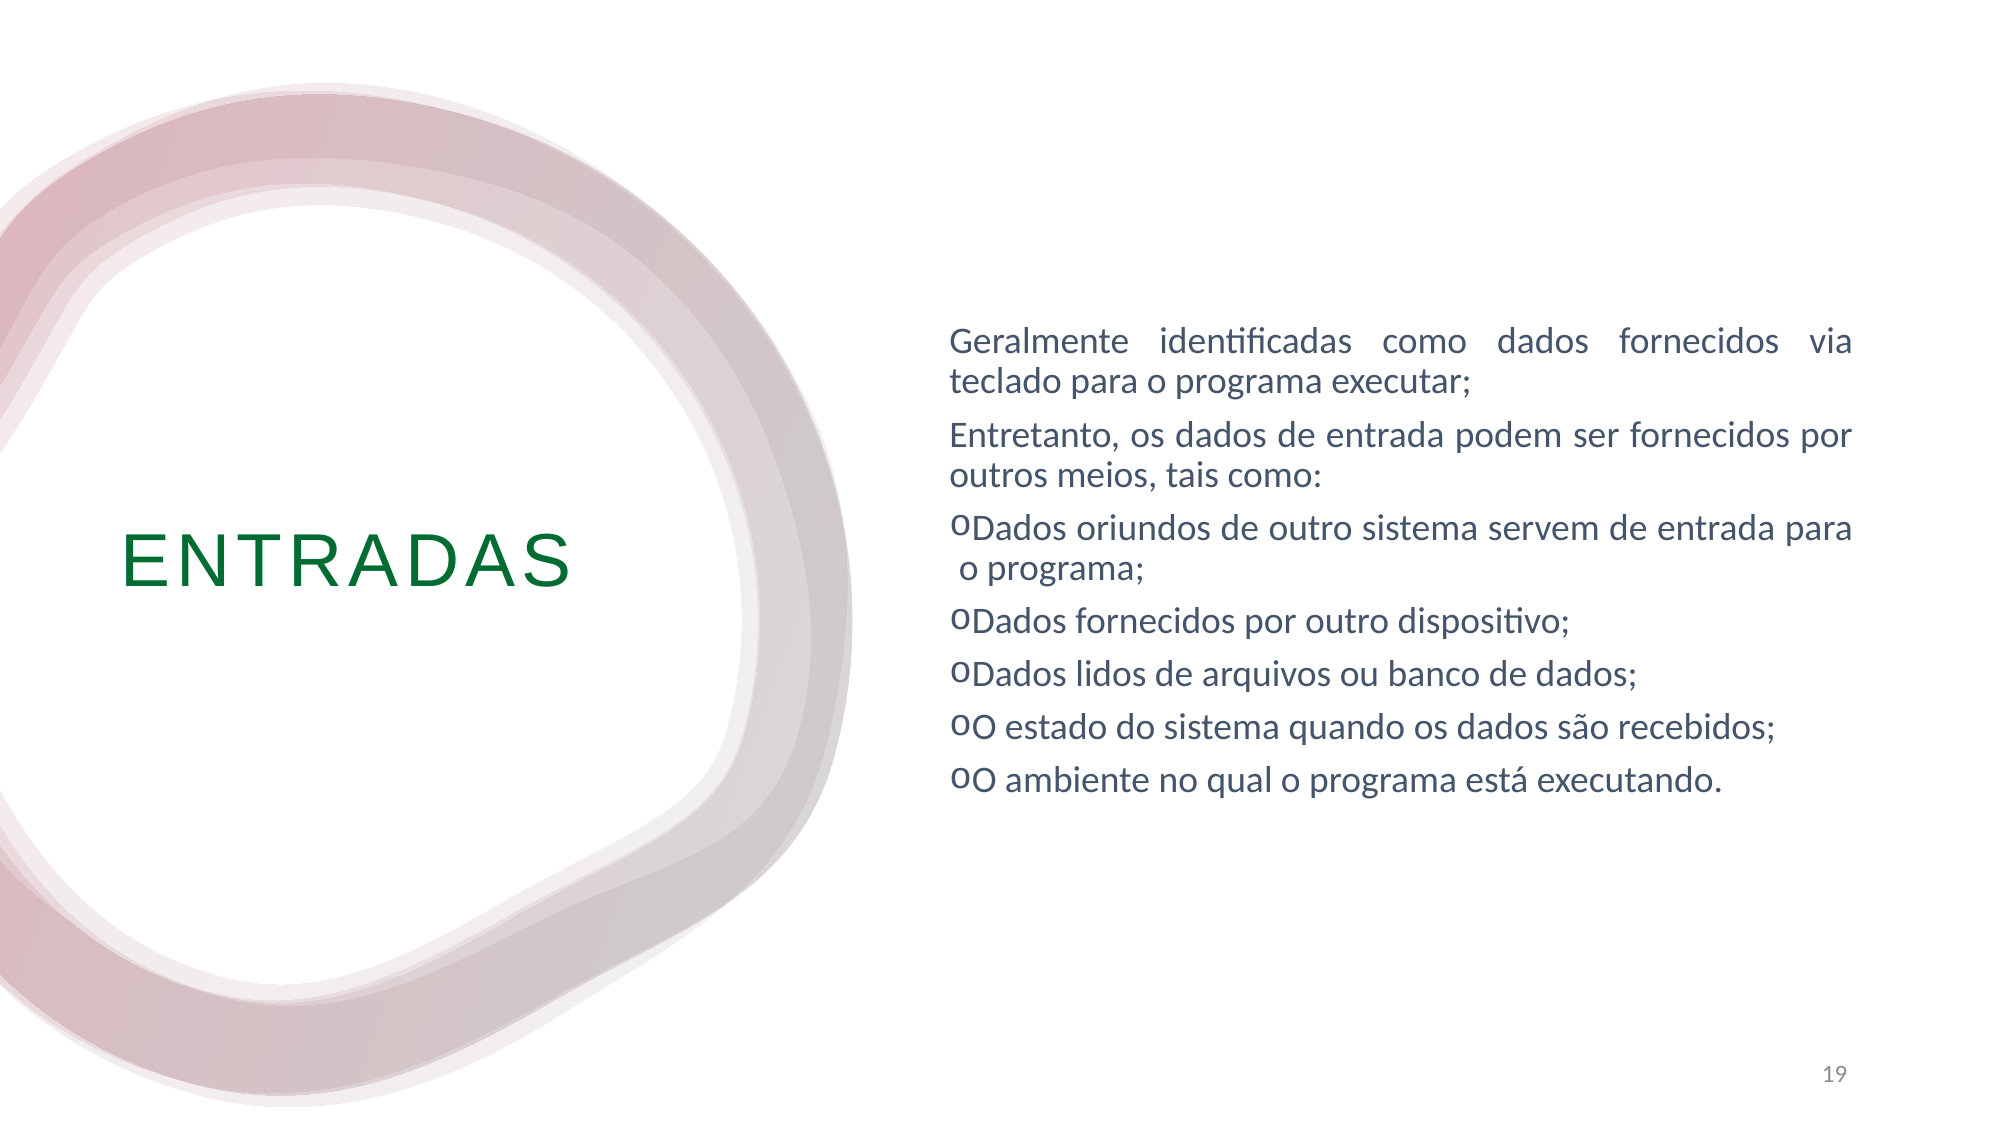

Geralmente identificadas como dados fornecidos via teclado para o programa executar;
Entretanto, os dados de entrada podem ser fornecidos por outros meios, tais como:
Dados oriundos de outro sistema servem de entrada para o programa;
Dados fornecidos por outro dispositivo;
Dados lidos de arquivos ou banco de dados;
O estado do sistema quando os dados são recebidos;
O ambiente no qual o programa está executando.
# Entradas
19